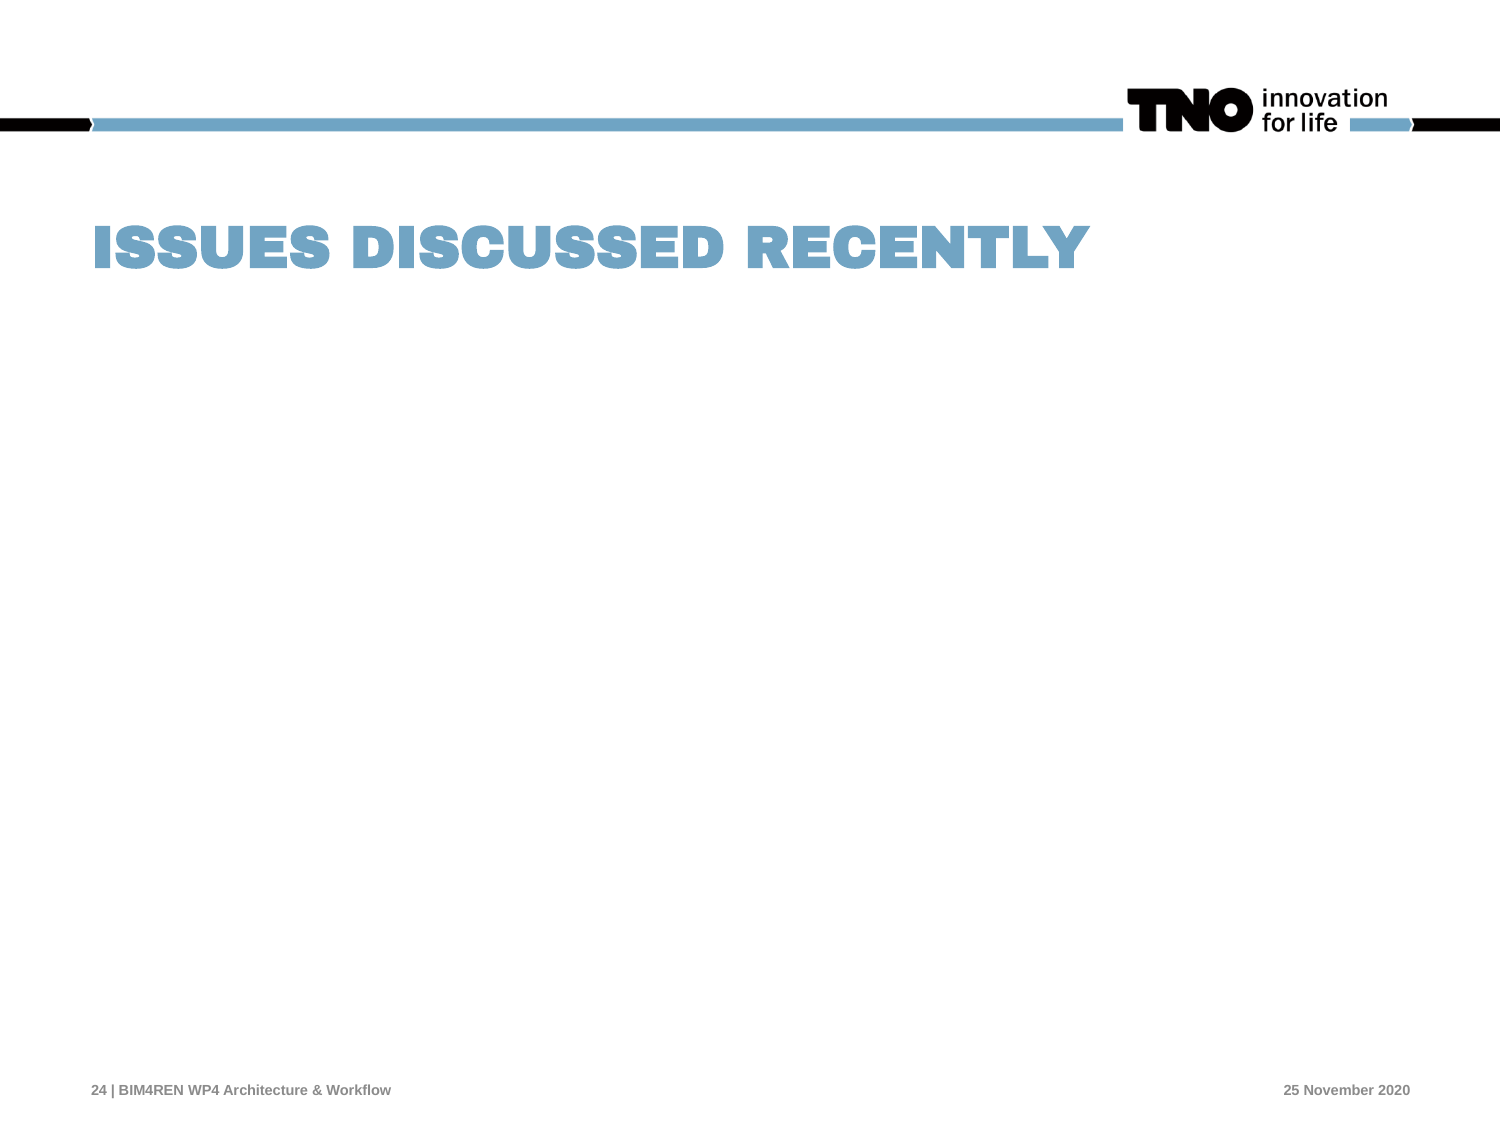

# Issues discussed recently

24 | BIM4REN WP4 Architecture & Workflow
25 November 2020